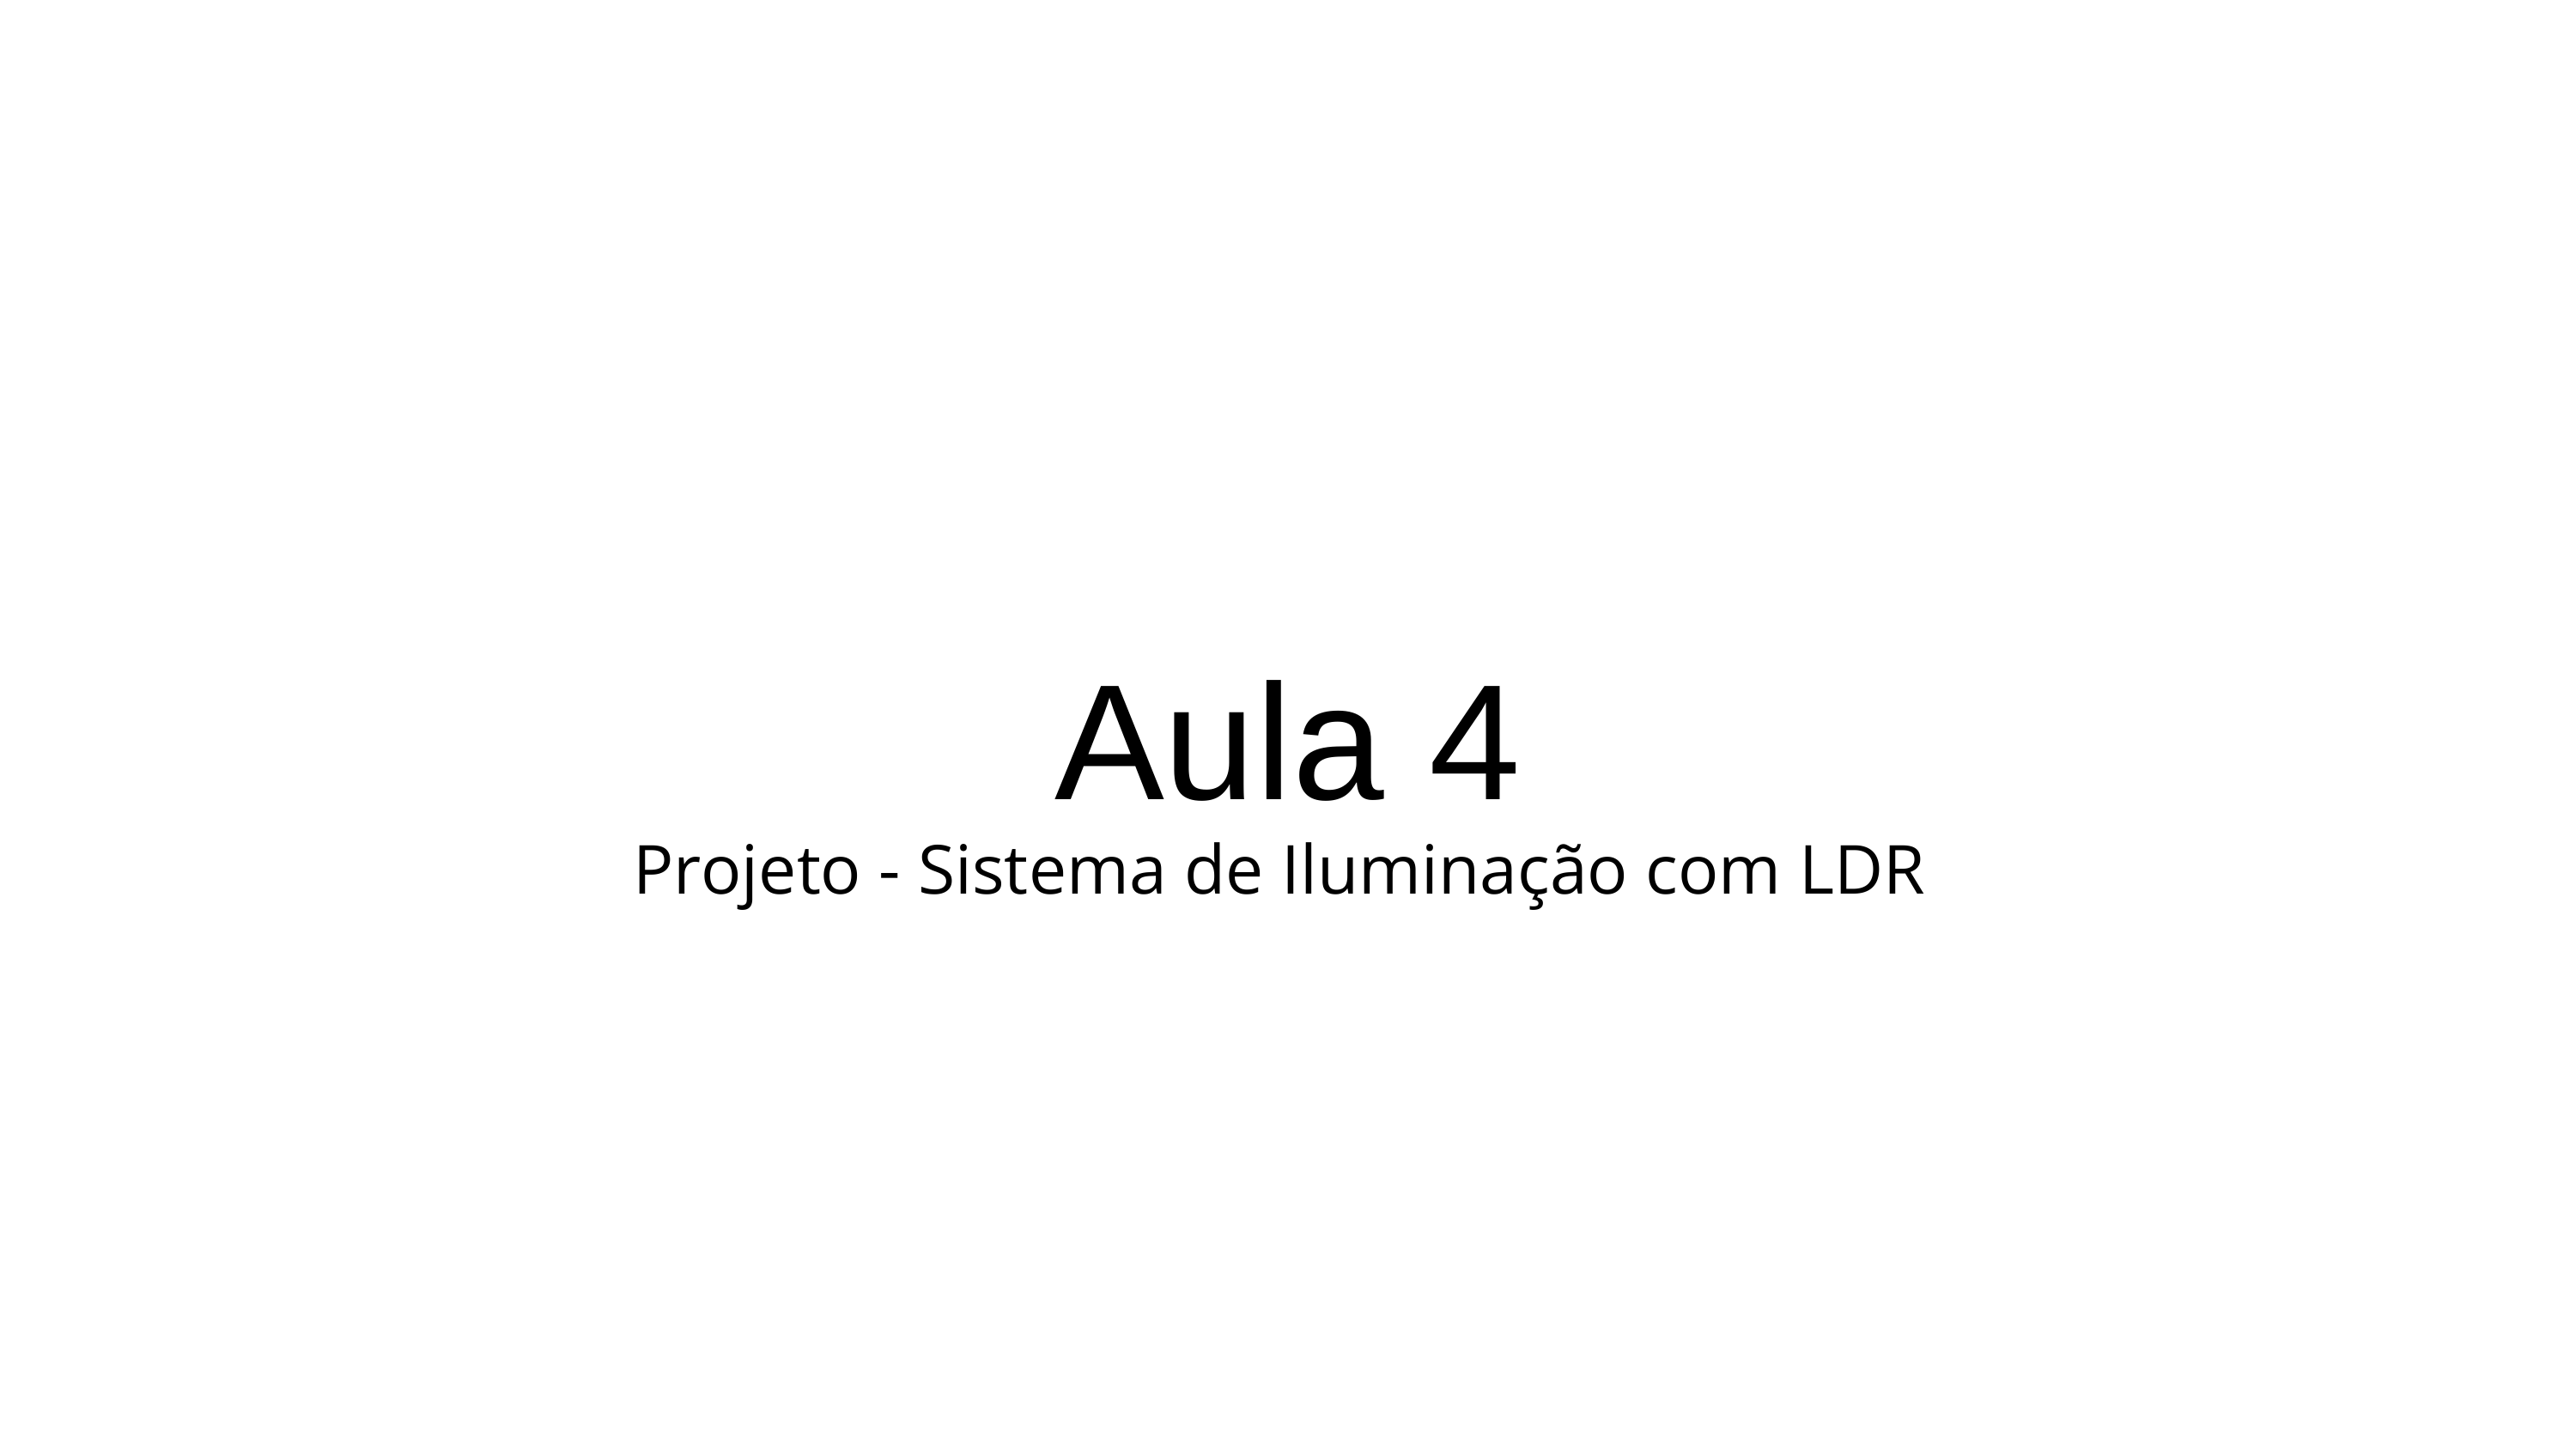

Aula 4
Projeto - Sistema de Iluminação com LDR